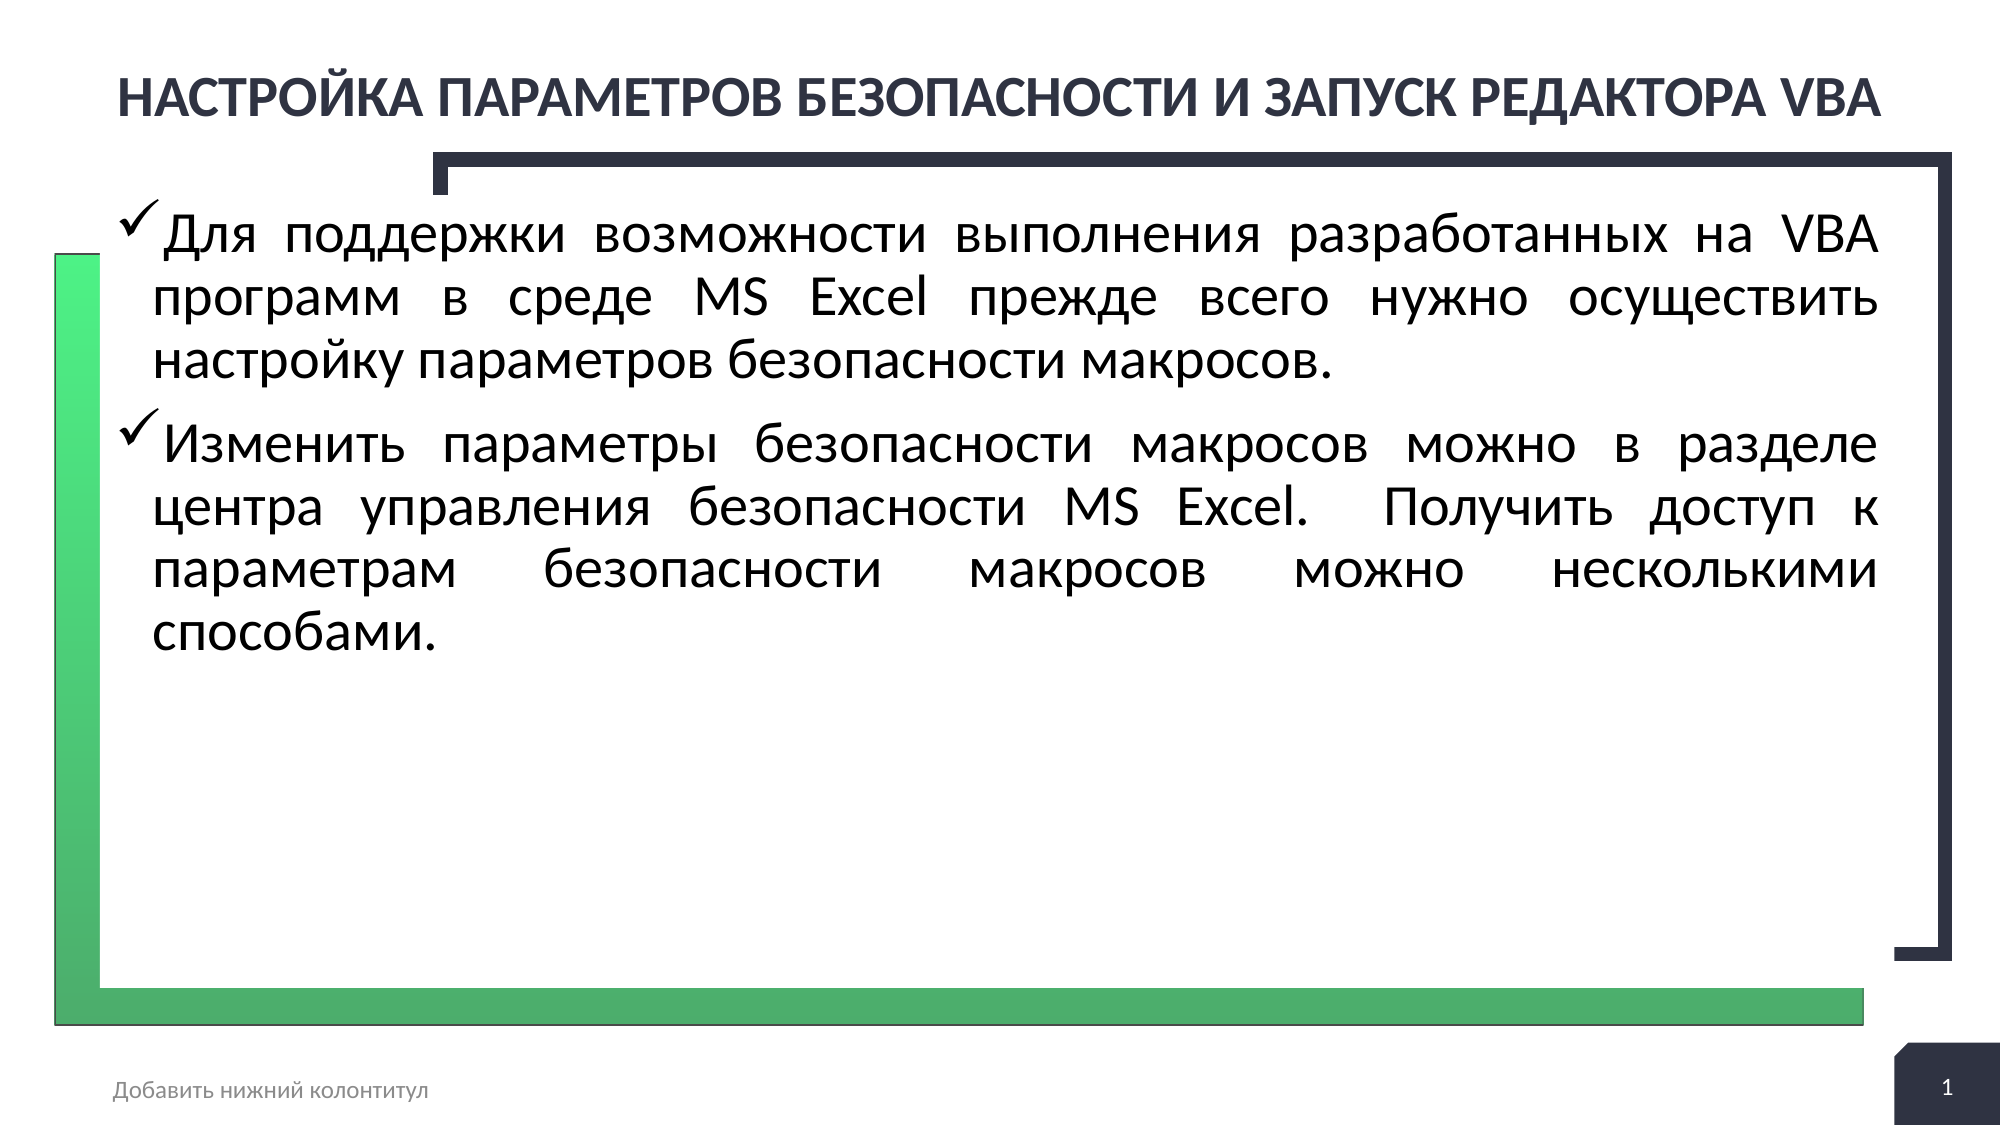

# Настройка параметров безопасности и запуск редактора VBA
Для поддержки возможности выполнения разработанных на VBA программ в среде MS Excel прежде всего нужно осуществить настройку параметров безопасности макросов.
Изменить параметры безопасности макросов можно в разделе центра управления безопасности MS Excel.  Получить доступ к параметрам безопасности макросов можно несколькими способами.
1
Добавить нижний колонтитул